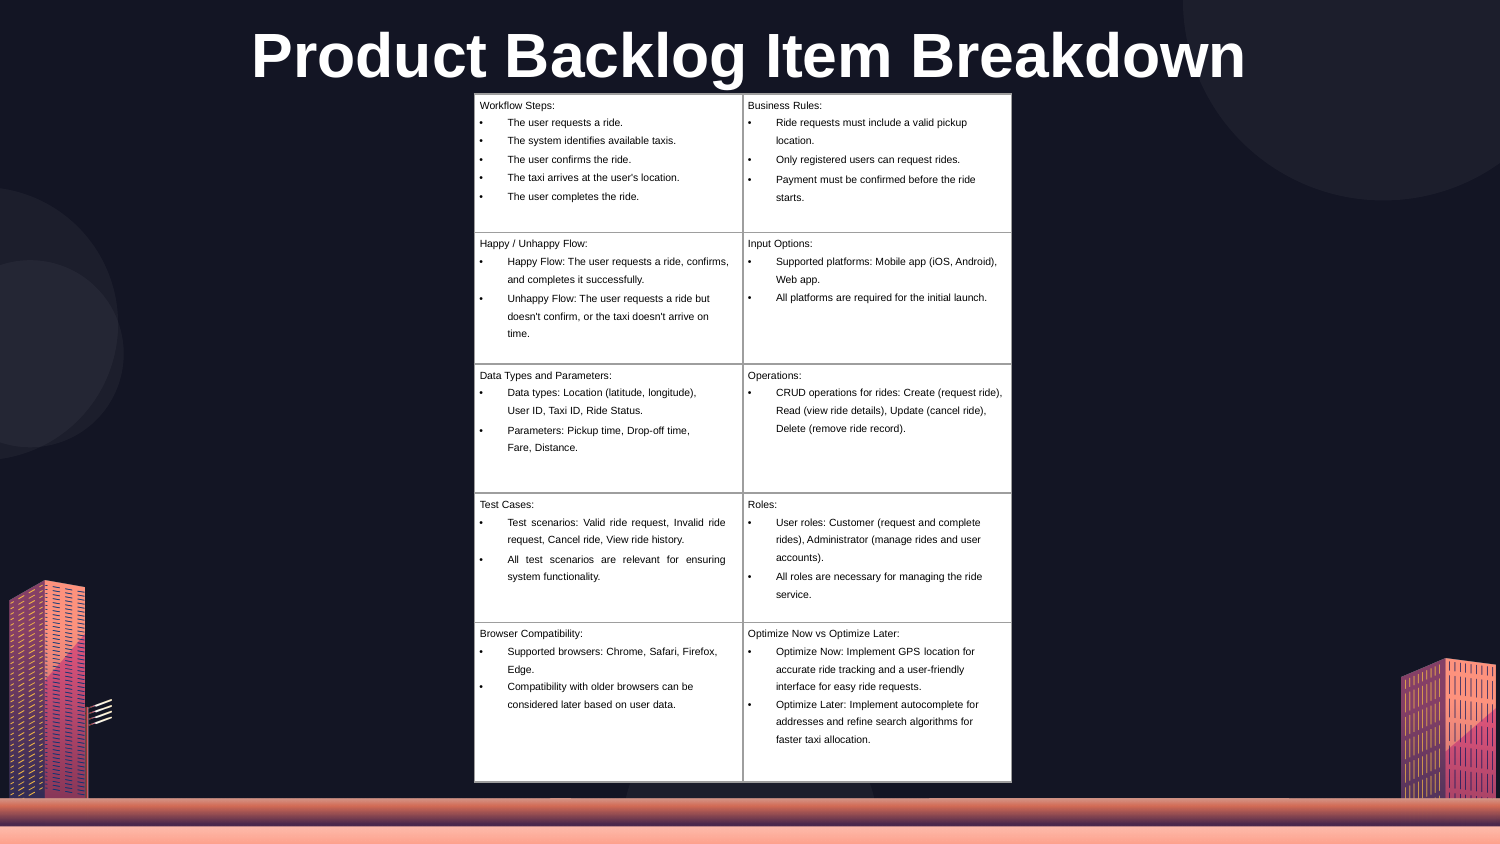

# Product Backlog Item Breakdown

| Workflow Steps: The user requests a ride. The system identifies available taxis. The user confirms the ride. The taxi arrives at the user's location. The user completes the ride. | Business Rules: Ride requests must include a valid pickup location. Only registered users can request rides. Payment must be confirmed before the ride starts. |
| --- | --- |
| Happy / Unhappy Flow: Happy Flow: The user requests a ride, confirms, and completes it successfully. Unhappy Flow: The user requests a ride but doesn't confirm, or the taxi doesn't arrive on time. | Input Options: Supported platforms: Mobile app (iOS, Android), Web app. All platforms are required for the initial launch. |
| Data Types and Parameters: Data types: Location (latitude, longitude), User ID, Taxi ID, Ride Status. Parameters: Pickup time, Drop-off time, Fare, Distance. | Operations: CRUD operations for rides: Create (request ride), Read (view ride details), Update (cancel ride), Delete (remove ride record). |
| Test Cases: Test scenarios: Valid ride request, Invalid ride request, Cancel ride, View ride history. All test scenarios are relevant for ensuring system functionality. | Roles: User roles: Customer (request and complete rides), Administrator (manage rides and user accounts). All roles are necessary for managing the ride service. |
| Browser Compatibility: Supported browsers: Chrome, Safari, Firefox, Edge. Compatibility with older browsers can be considered later based on user data. | Optimize Now vs Optimize Later: Optimize Now: Implement GPS location for accurate ride tracking and a user-friendly interface for easy ride requests. Optimize Later: Implement autocomplete for addresses and refine search algorithms for faster taxi allocation. |